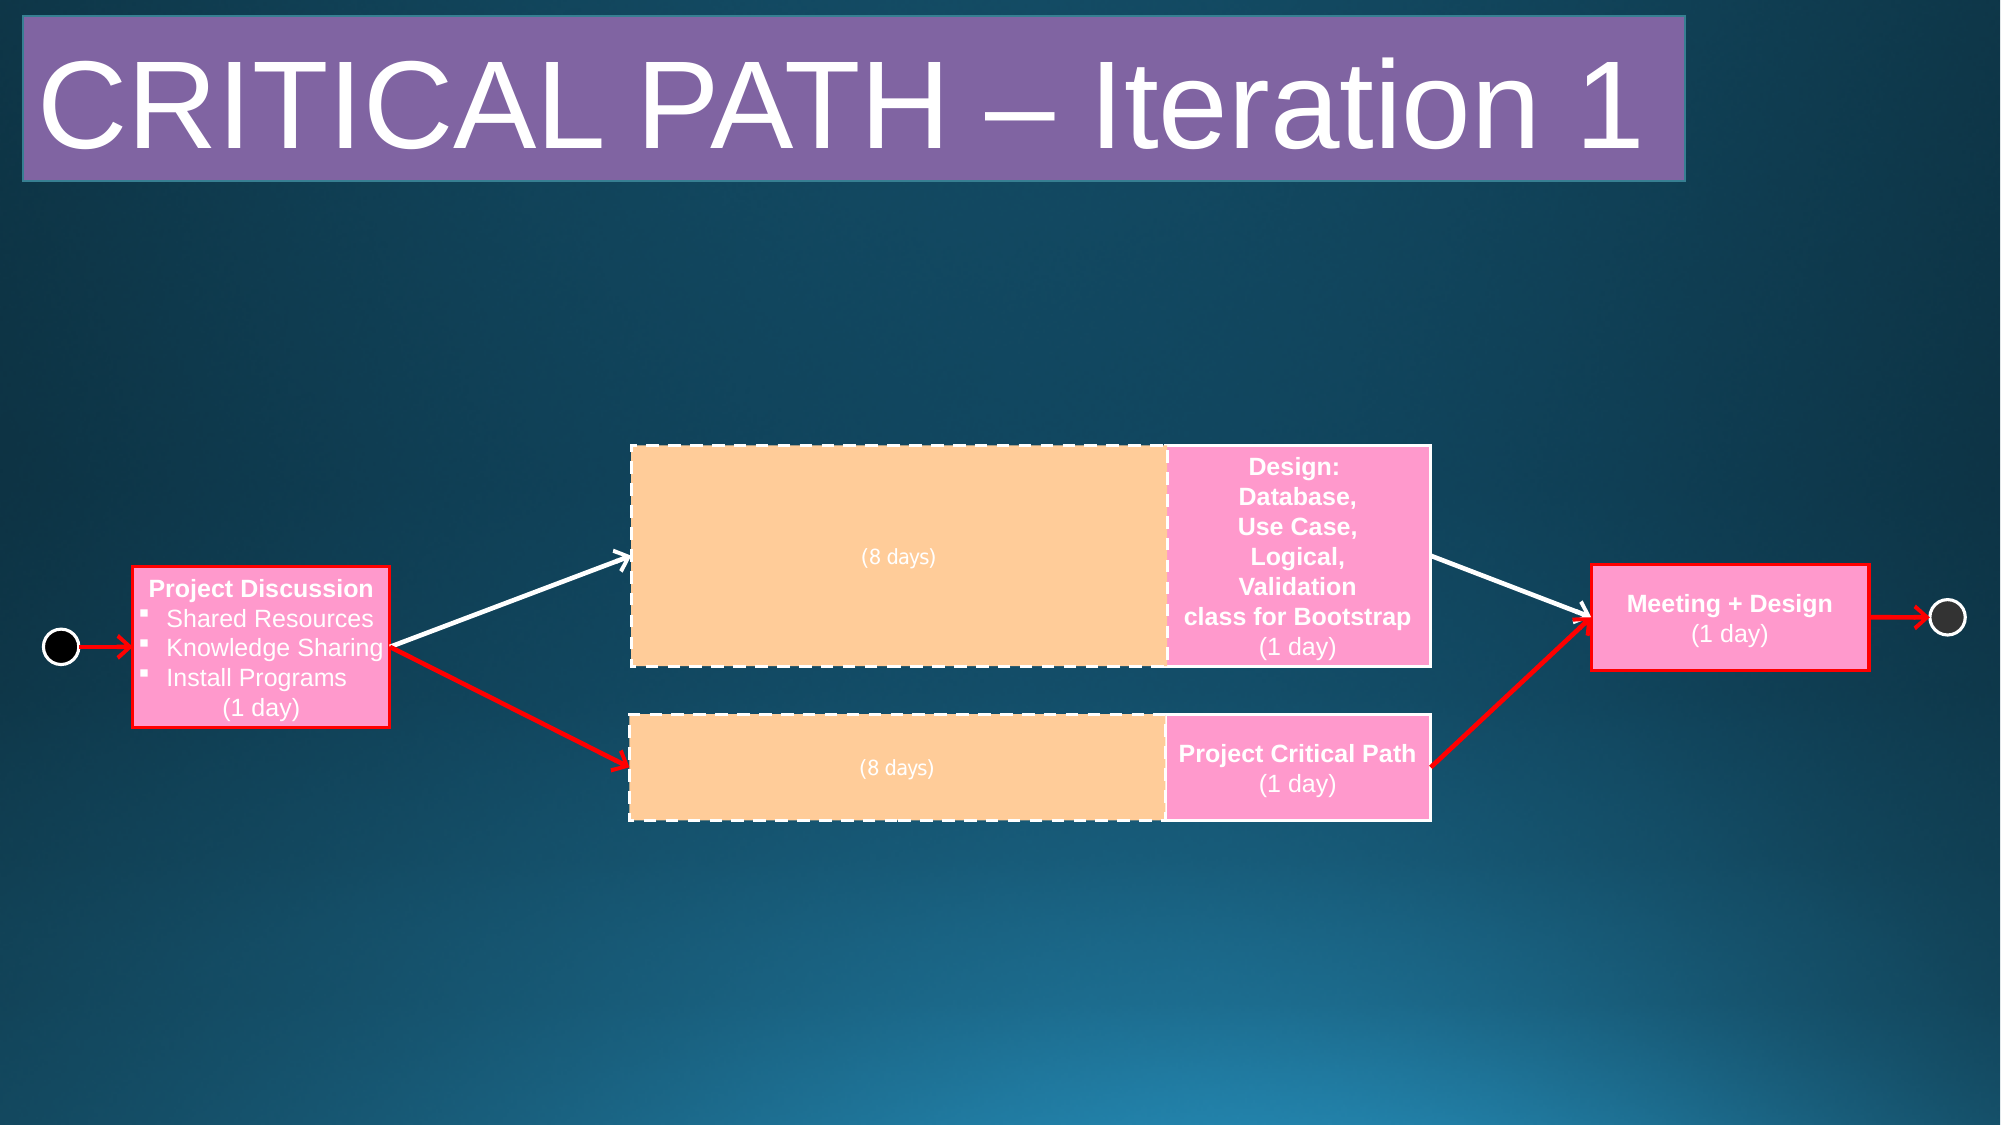

CRITICAL PATH – Iteration 1
(8 days)
Design:
Database,
Use Case,
Logical,
Validation
class for Bootstrap
(1 day)
Meeting + Design
(1 day)
Project Discussion
Shared Resources
Knowledge Sharing
Install Programs
(1 day)

(8 days)
Project Critical Path
(1 day)